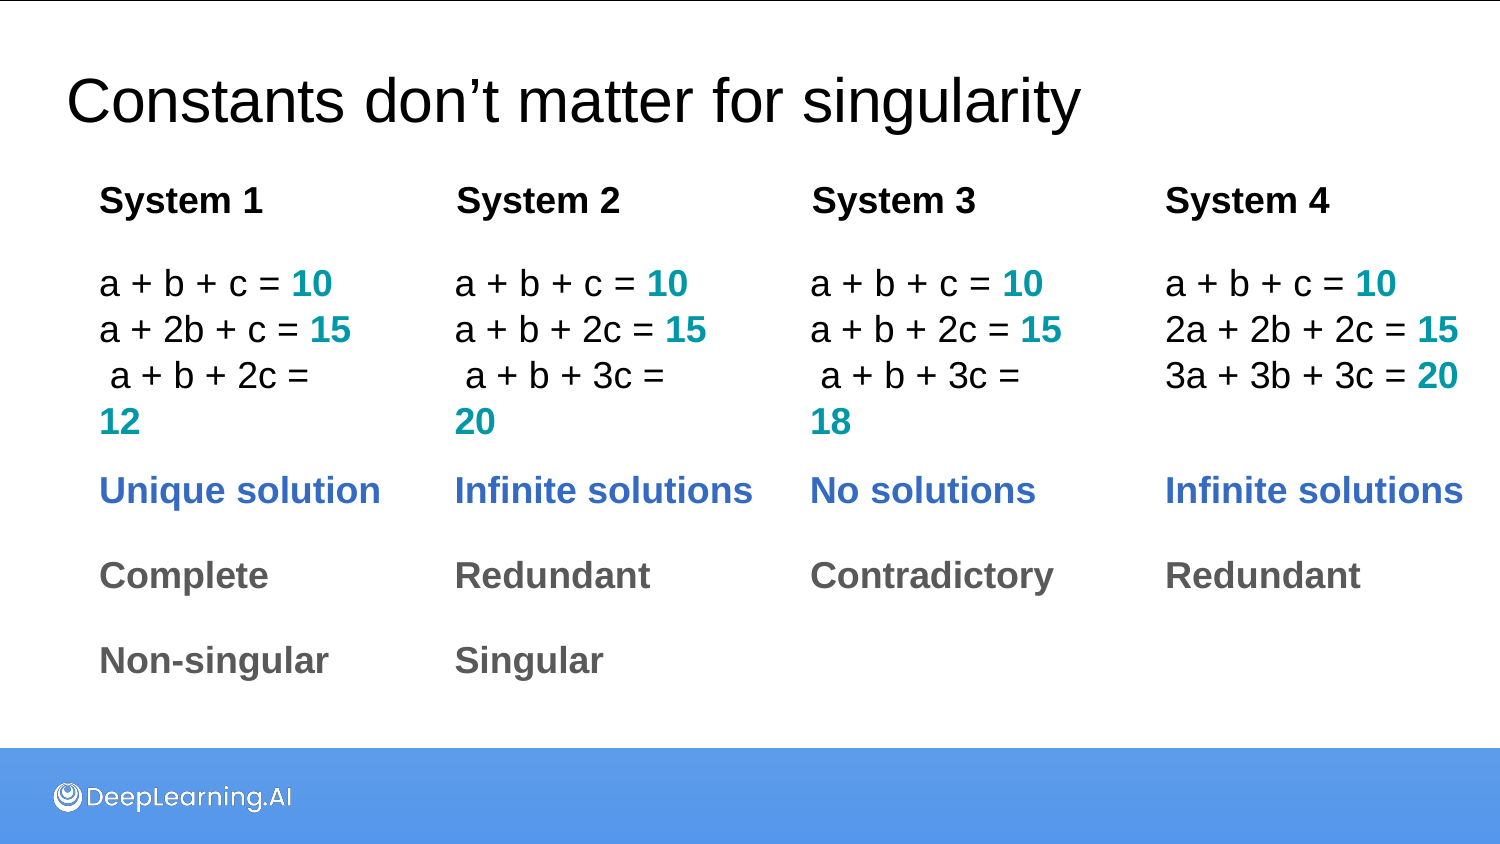

# Constants don’t matter for singularity
System 1	System 2	System 3
System 4
a + b + c = 10  a + 2b + c = 15  a + b + 2c = 12
a + b + c = 10  a + b + 2c = 15  a + b + 3c = 20
a + b + c = 10  a + b + 2c = 15  a + b + 3c = 18
a + b + c = 10
2a + 2b + 2c = 15
3a + 3b + 3c = 20
Unique solution
Infinite solutions
No solutions
Infinite solutions
Complete
Redundant
Contradictory
Redundant
Non-singular
Singular